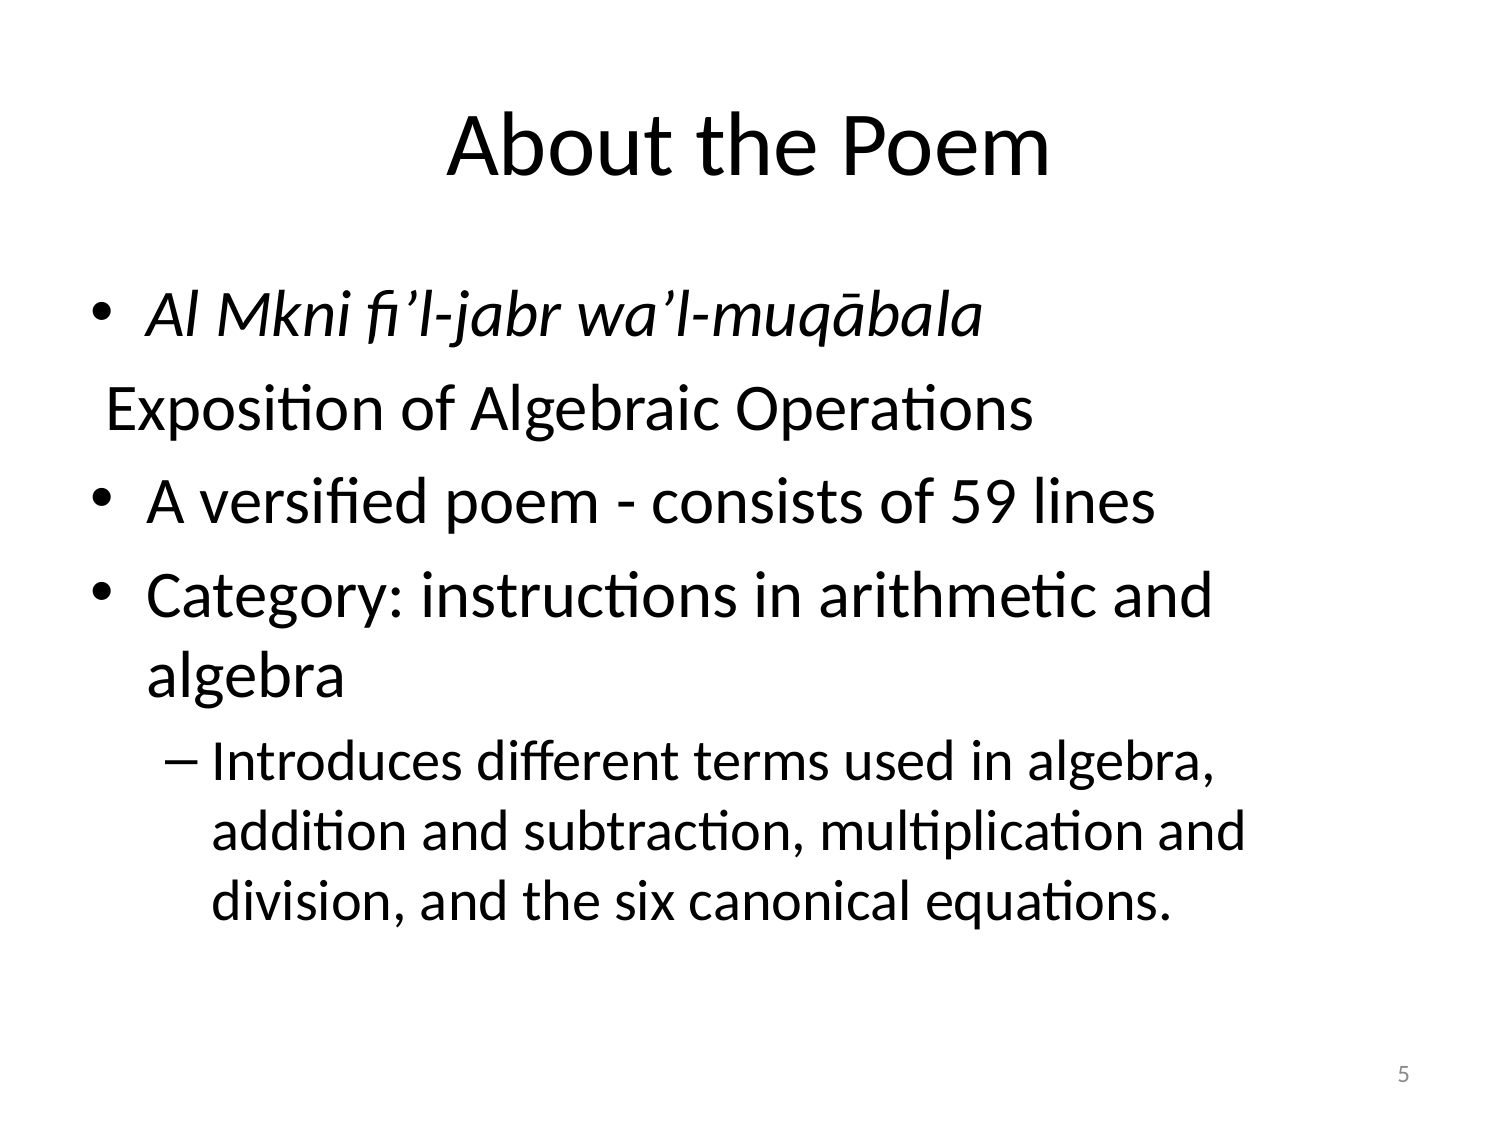

# About the Poem
Al Mkni fi’l-jabr wa’l-muqābala
 Exposition of Algebraic Operations
A versified poem - consists of 59 lines
Category: instructions in arithmetic and algebra
Introduces different terms used in algebra, addition and subtraction, multiplication and division, and the six canonical equations.
5